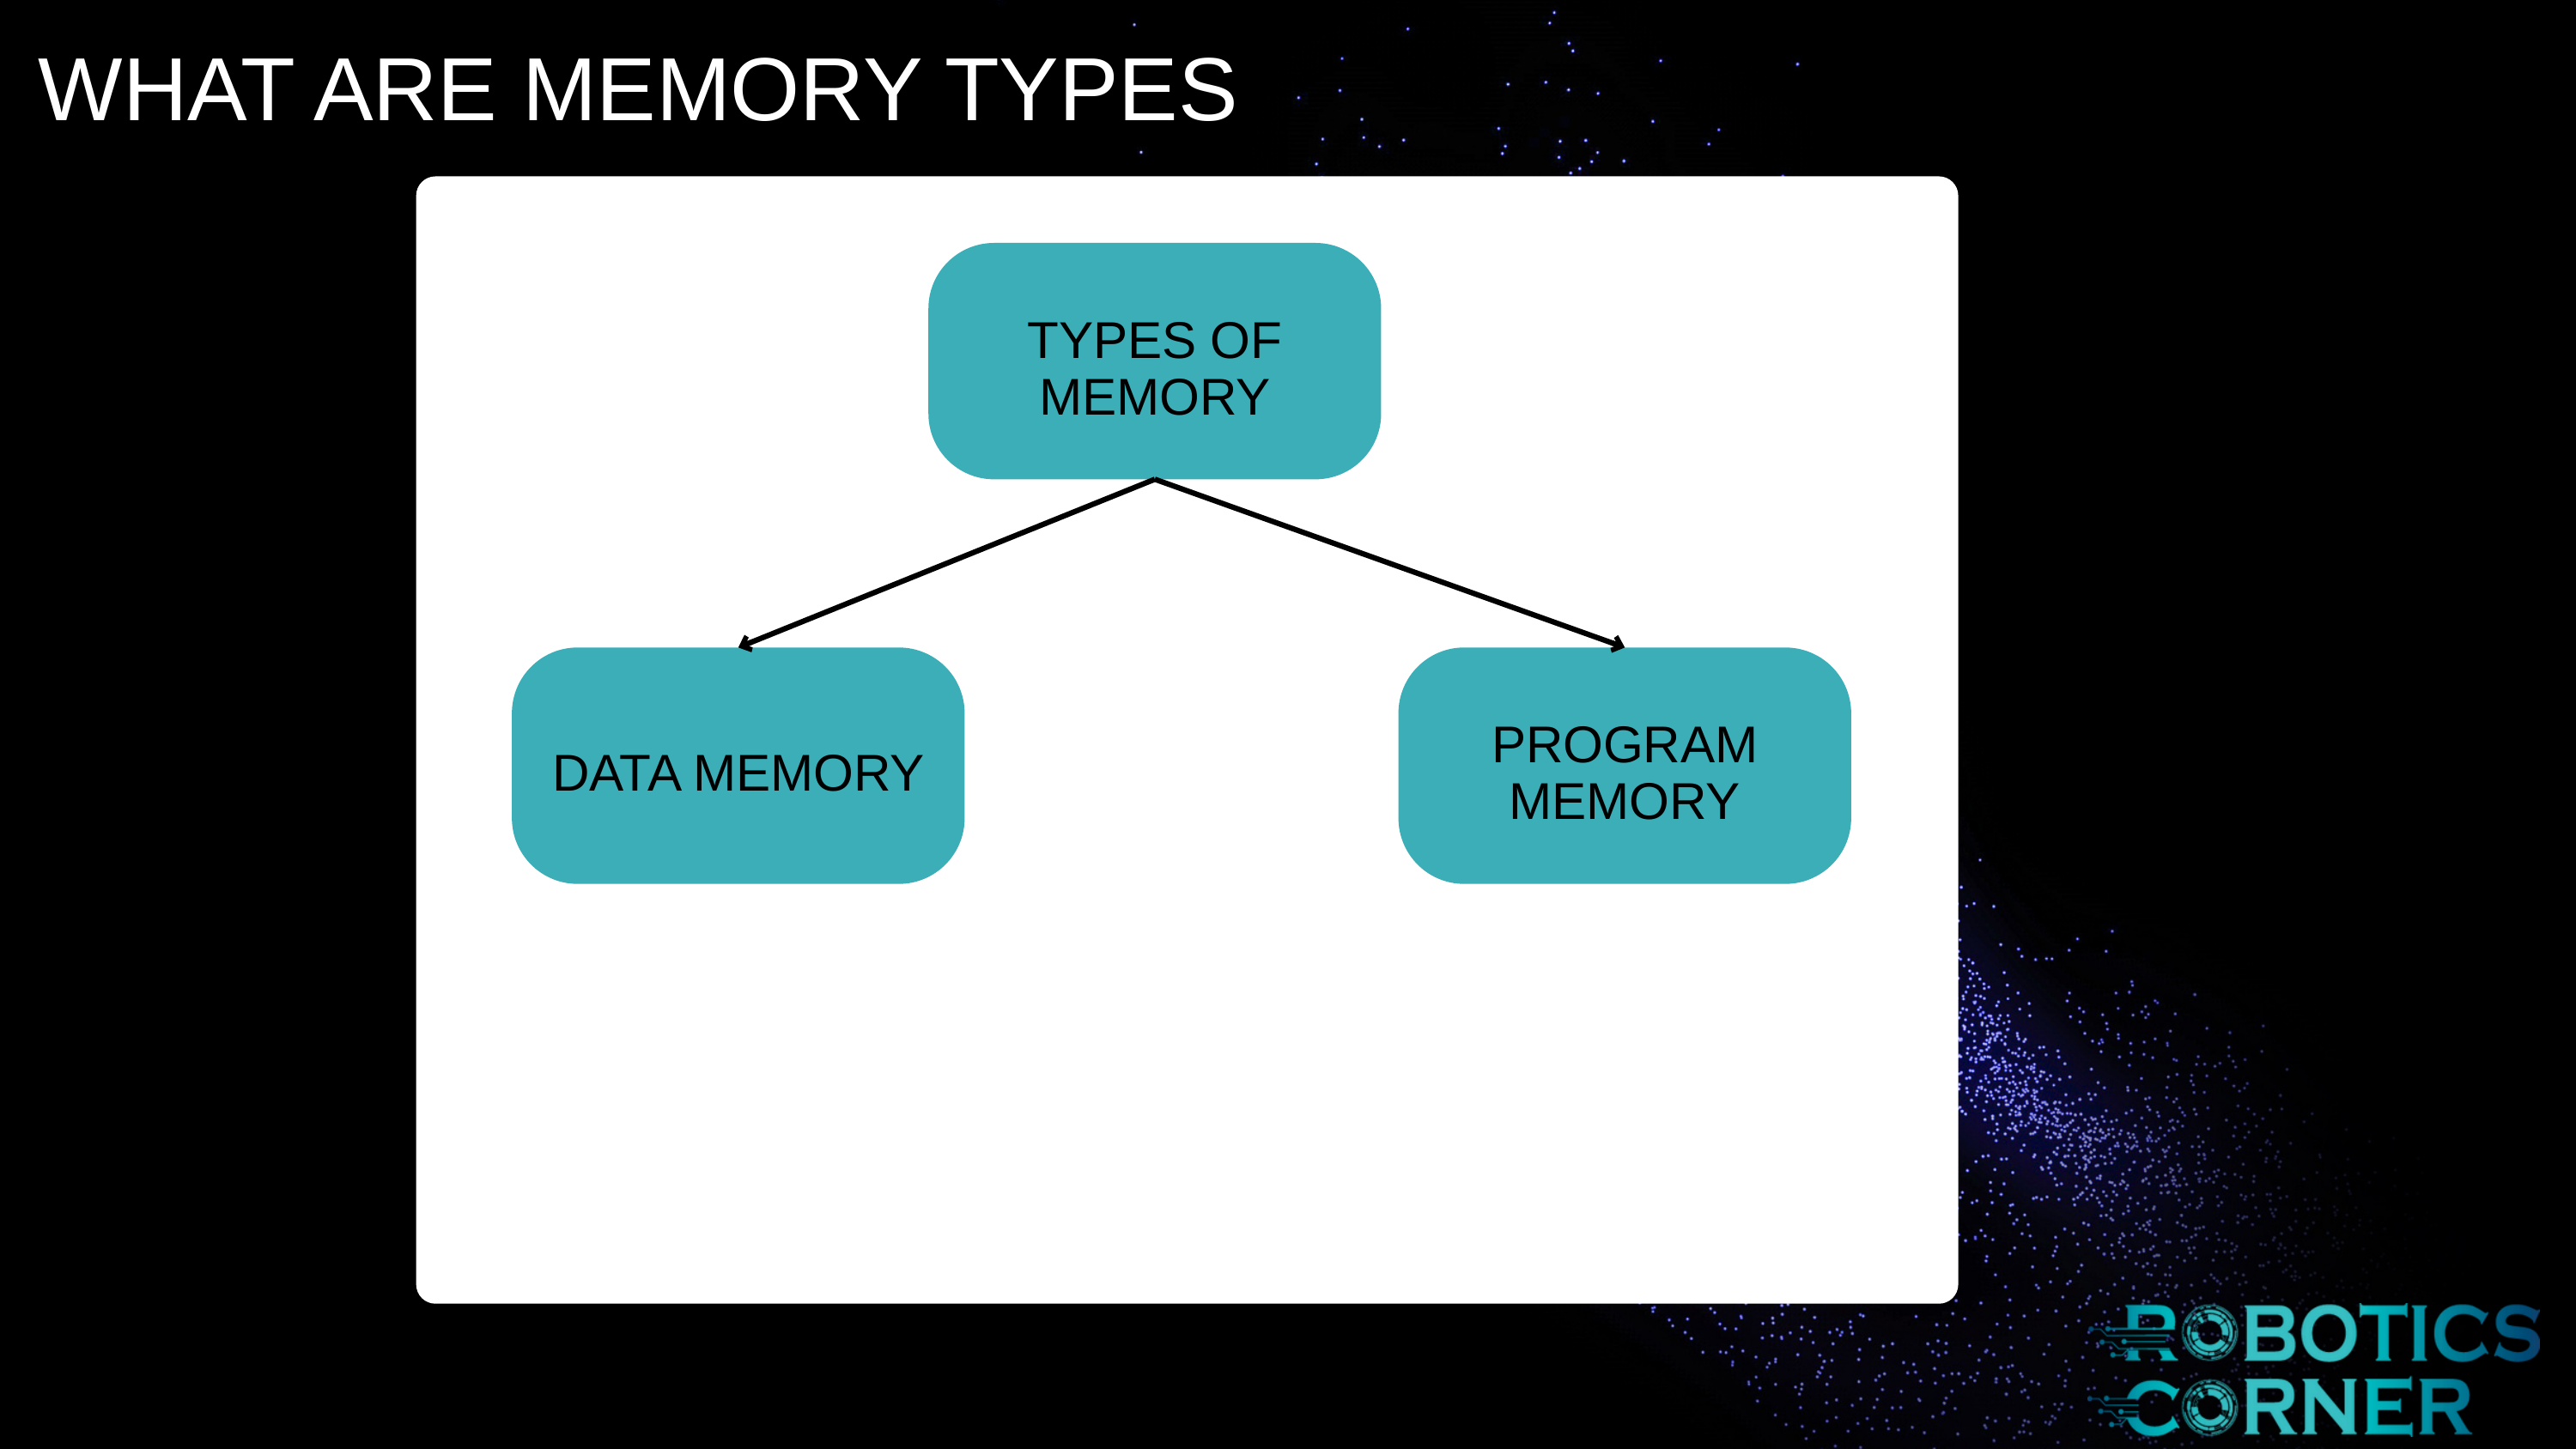

WHAT ARE MEMORY TYPES

TYPES OF MEMORY

DATA MEMORY

PROGRAM MEMORY